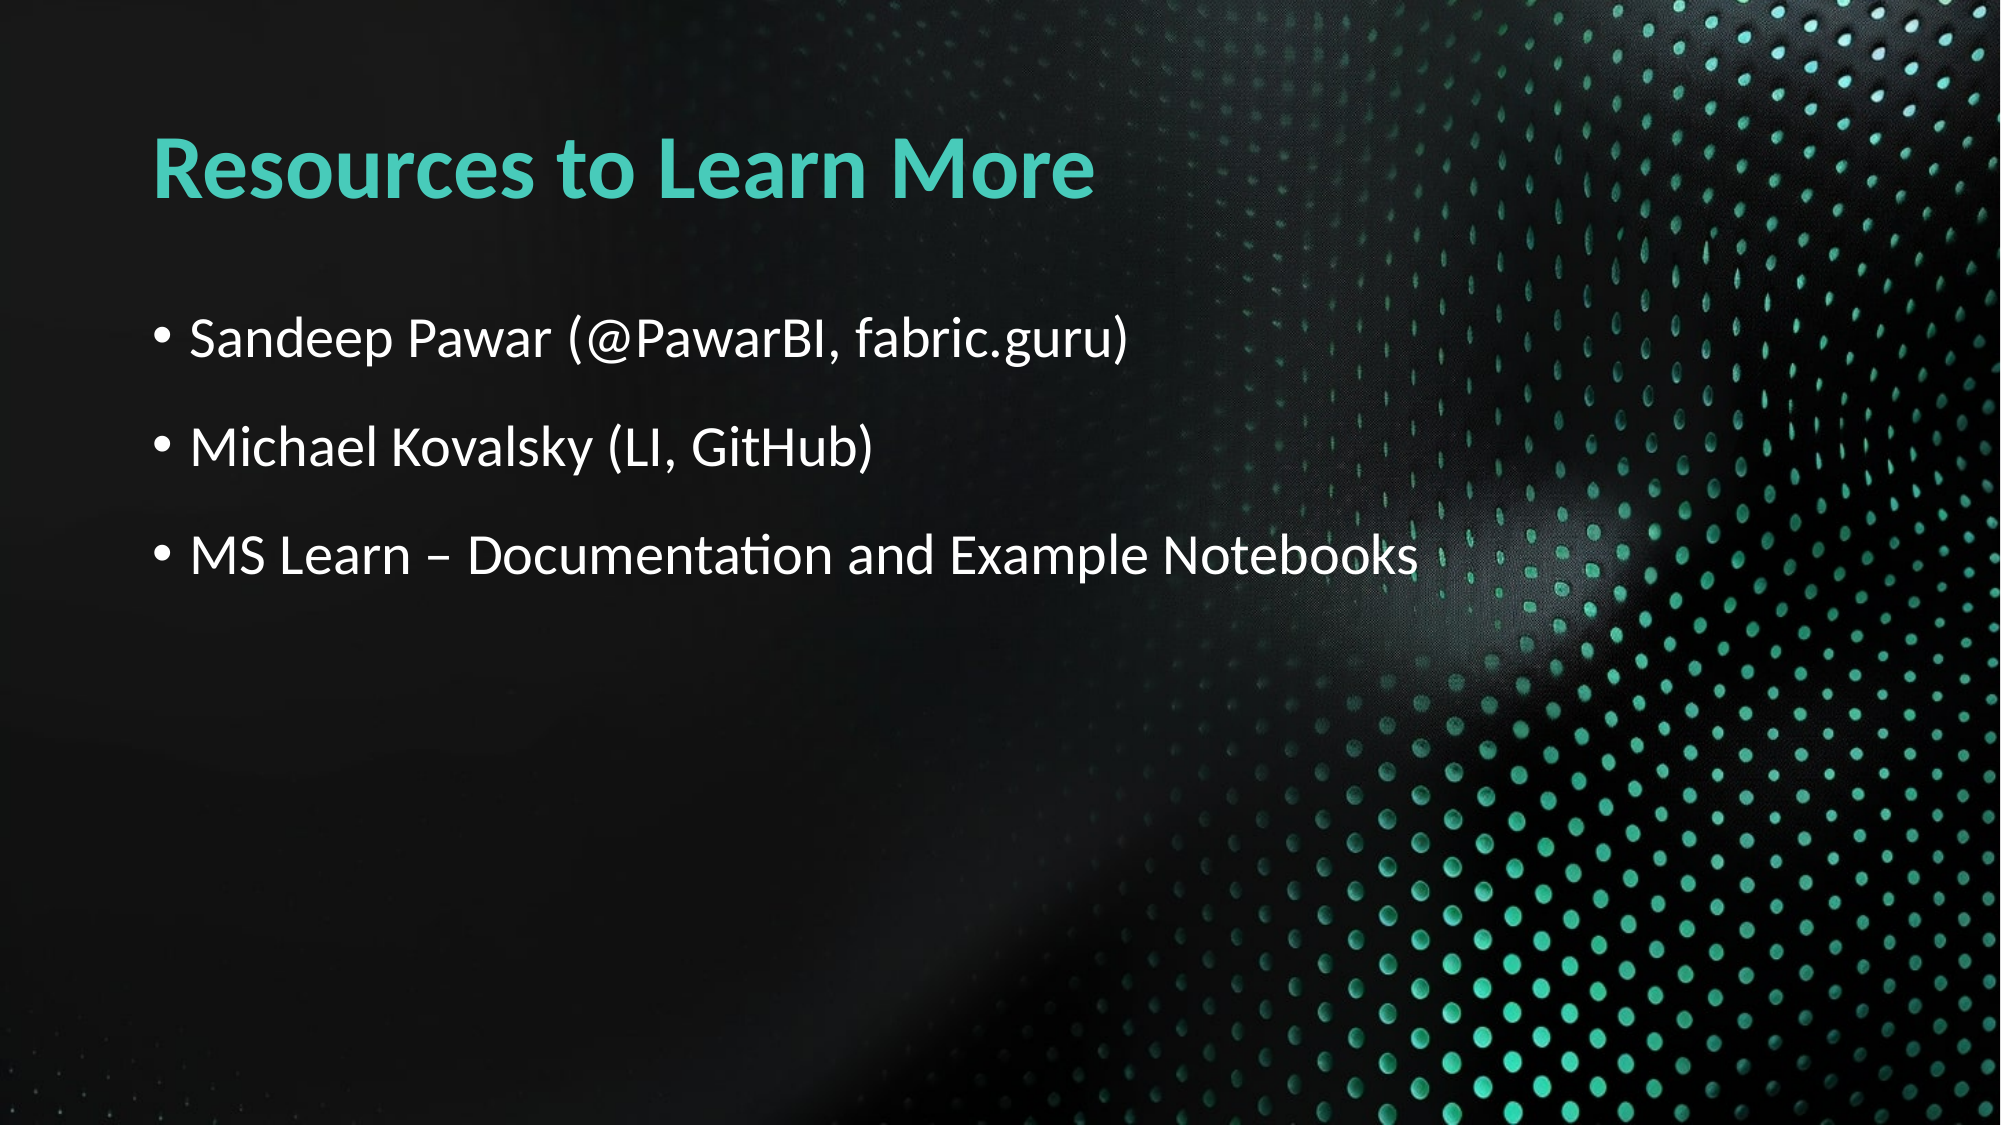

# Resources to Learn More
Sandeep Pawar (@PawarBI, fabric.guru)
Michael Kovalsky (LI, GitHub)
MS Learn – Documentation and Example Notebooks